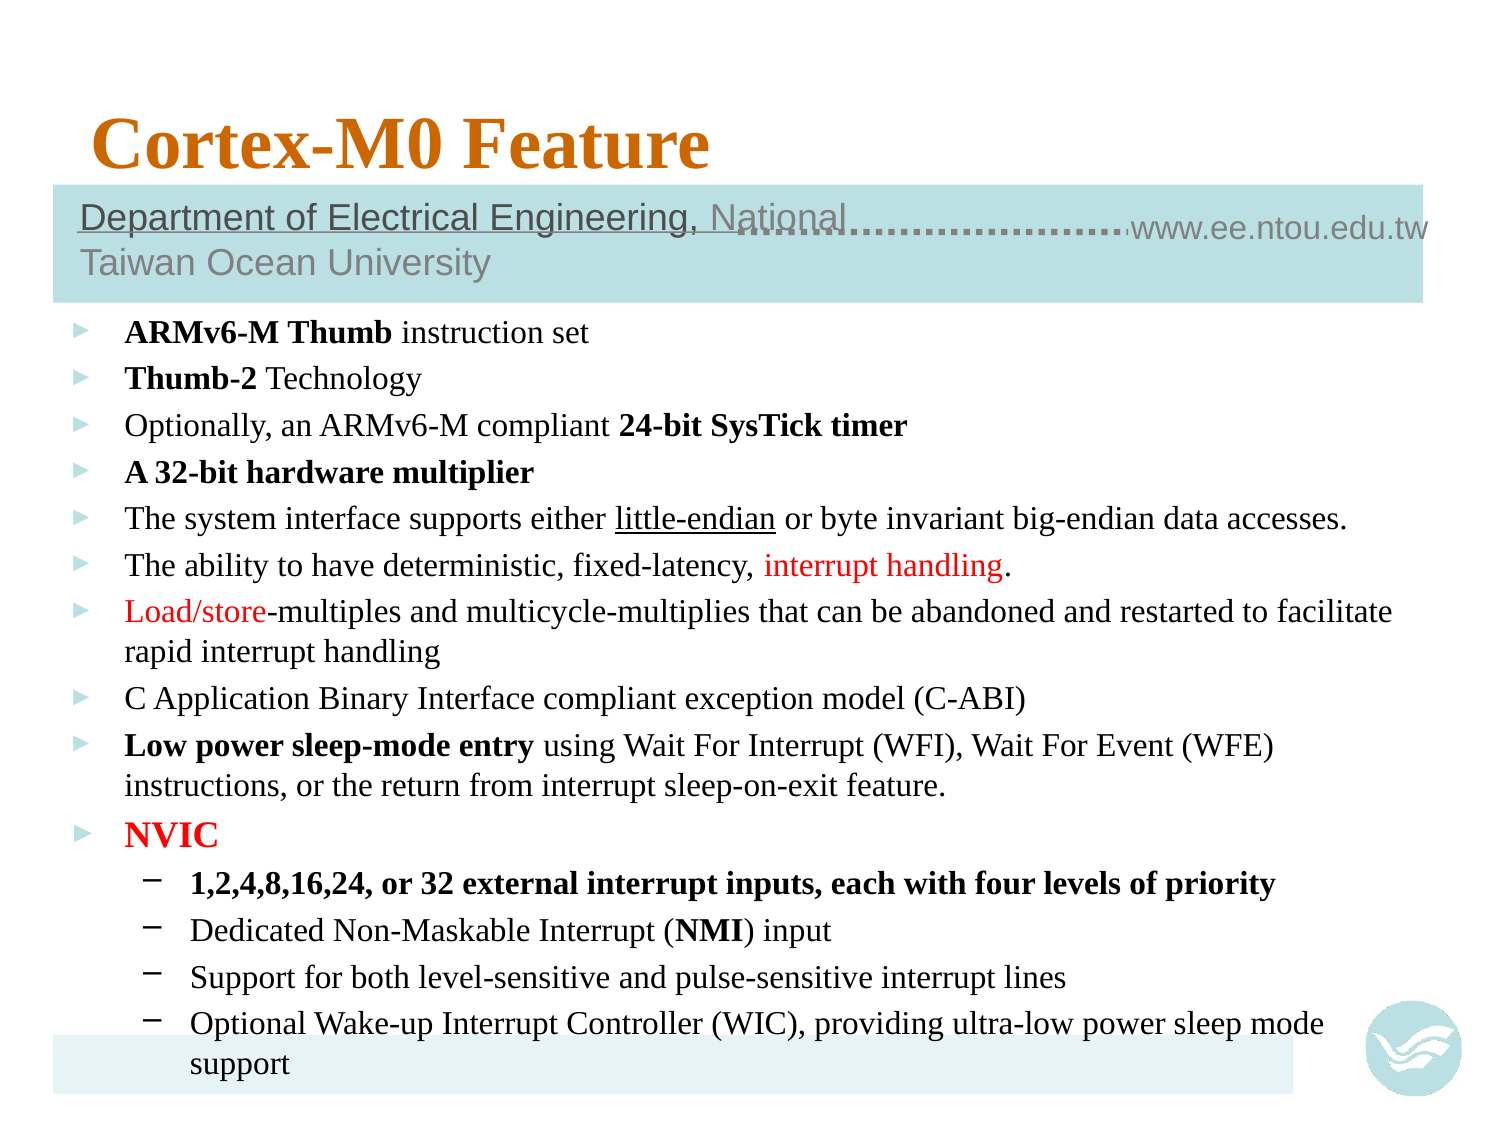

# Cortex-M0 Feature
ARMv6-M Thumb instruction set
Thumb-2 Technology
Optionally, an ARMv6-M compliant 24-bit SysTick timer
A 32-bit hardware multiplier
The system interface supports either little-endian or byte invariant big-endian data accesses.
The ability to have deterministic, fixed-latency, interrupt handling.
Load/store-multiples and multicycle-multiplies that can be abandoned and restarted to facilitate rapid interrupt handling
C Application Binary Interface compliant exception model (C-ABI)
Low power sleep-mode entry using Wait For Interrupt (WFI), Wait For Event (WFE) instructions, or the return from interrupt sleep-on-exit feature.
NVIC
1,2,4,8,16,24, or 32 external interrupt inputs, each with four levels of priority
Dedicated Non-Maskable Interrupt (NMI) input
Support for both level-sensitive and pulse-sensitive interrupt lines
Optional Wake-up Interrupt Controller (WIC), providing ultra-low power sleep mode support